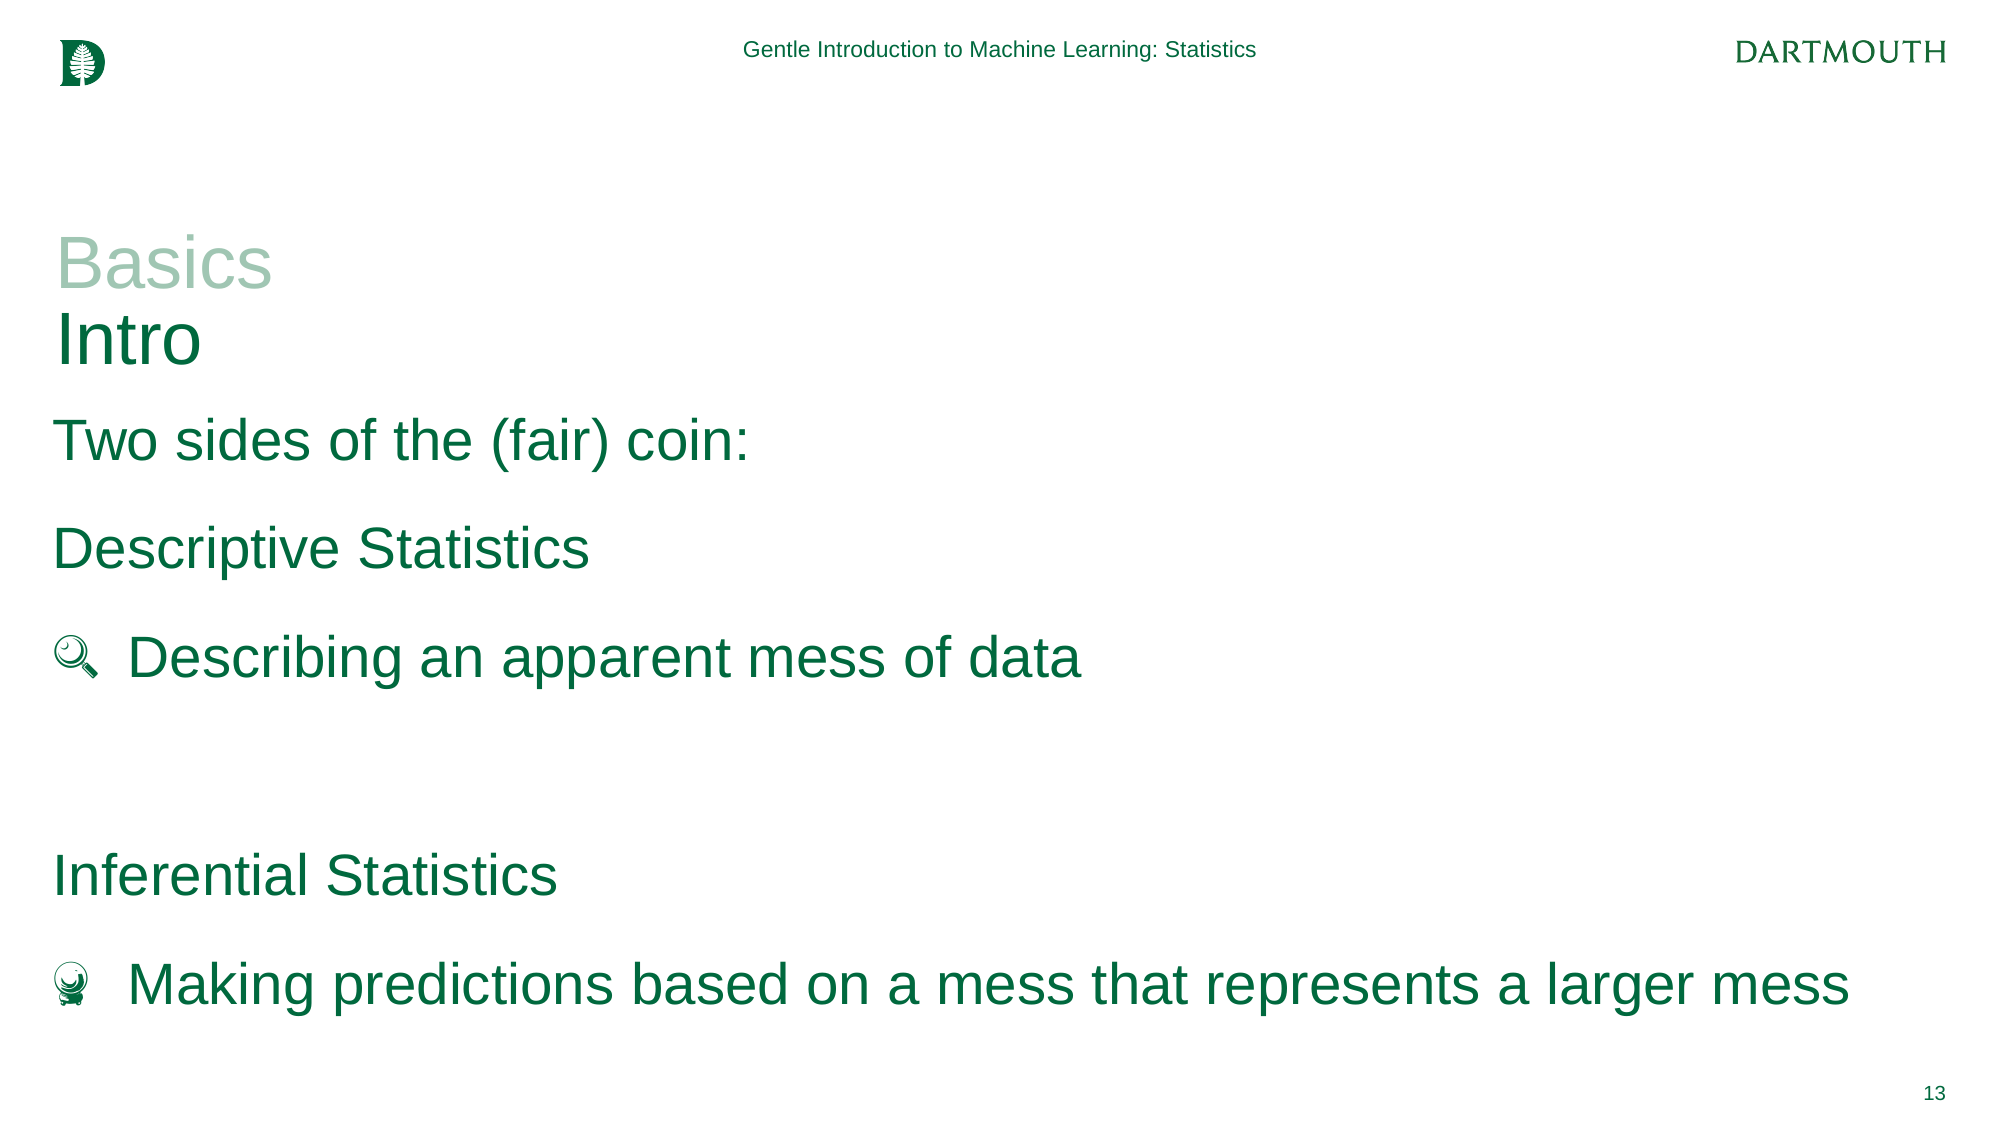

Gentle Introduction to Machine Learning: Statistics
# Basics Intro
Two sides of the (fair) coin:
Descriptive Statistics
Describing an apparent mess of data

Inferential Statistics
Making predictions based on a mess that represents a larger mess

13